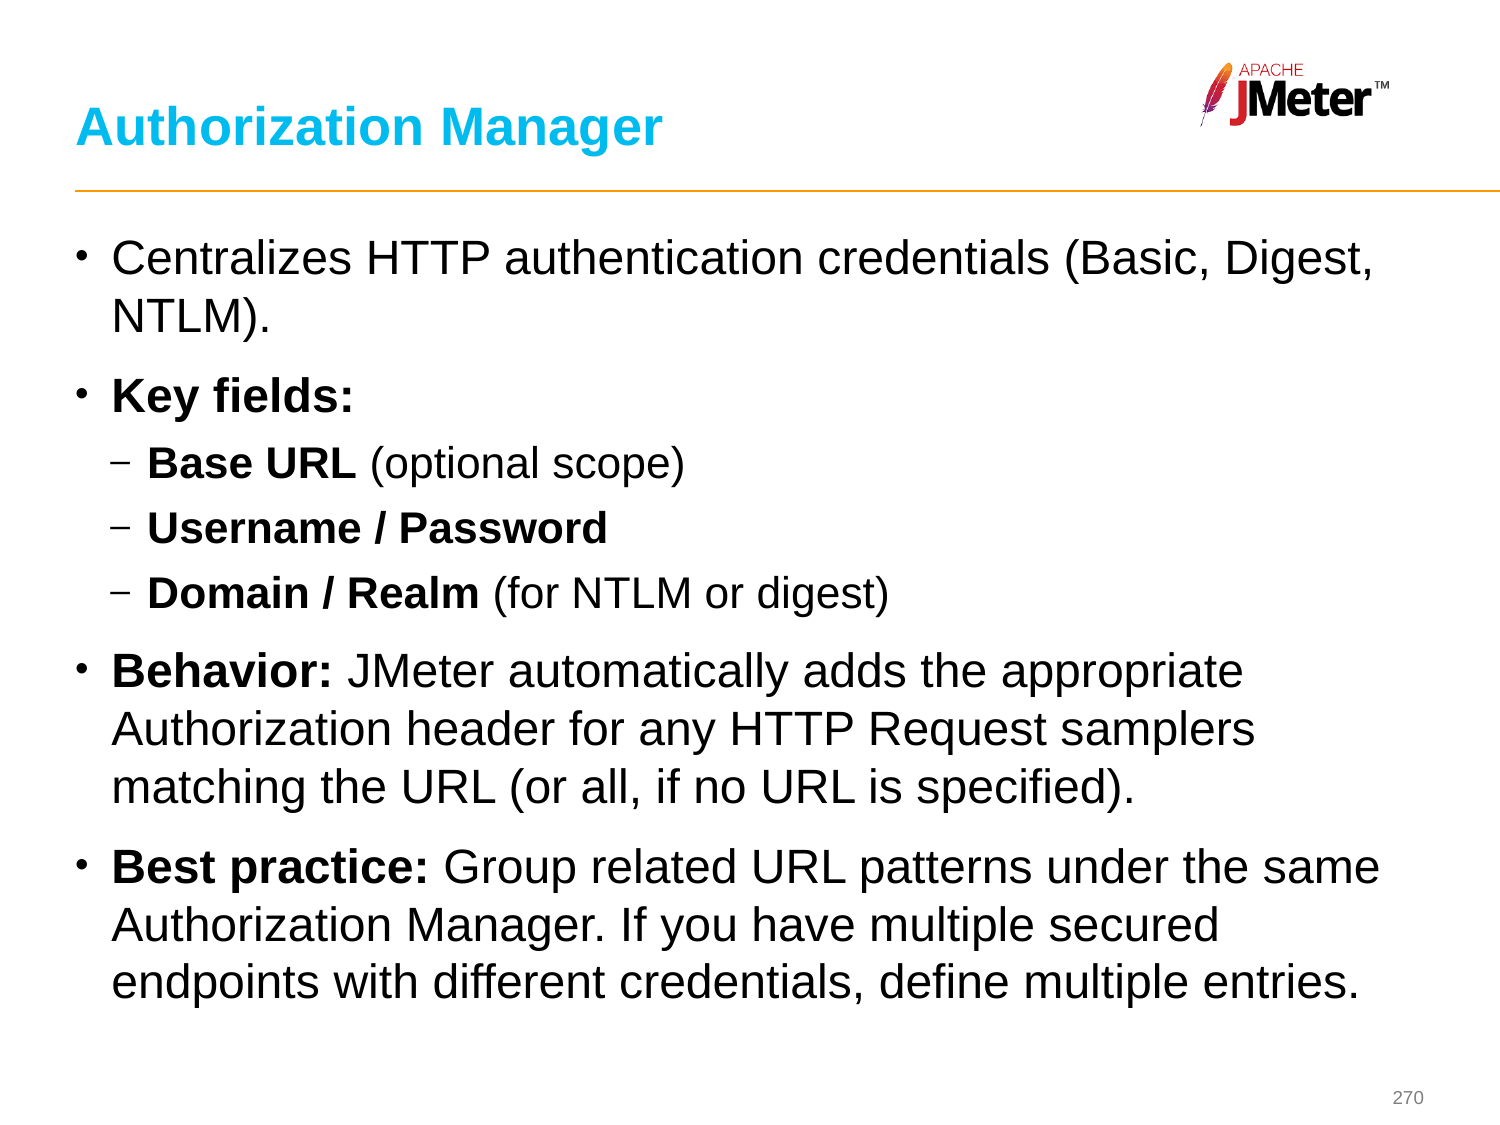

# Authorization Manager
Centralizes HTTP authentication credentials (Basic, Digest, NTLM).
Key fields:
Base URL (optional scope)
Username / Password
Domain / Realm (for NTLM or digest)
Behavior: JMeter automatically adds the appropriate Authorization header for any HTTP Request samplers matching the URL (or all, if no URL is specified).
Best practice: Group related URL patterns under the same Authorization Manager. If you have multiple secured endpoints with different credentials, define multiple entries.